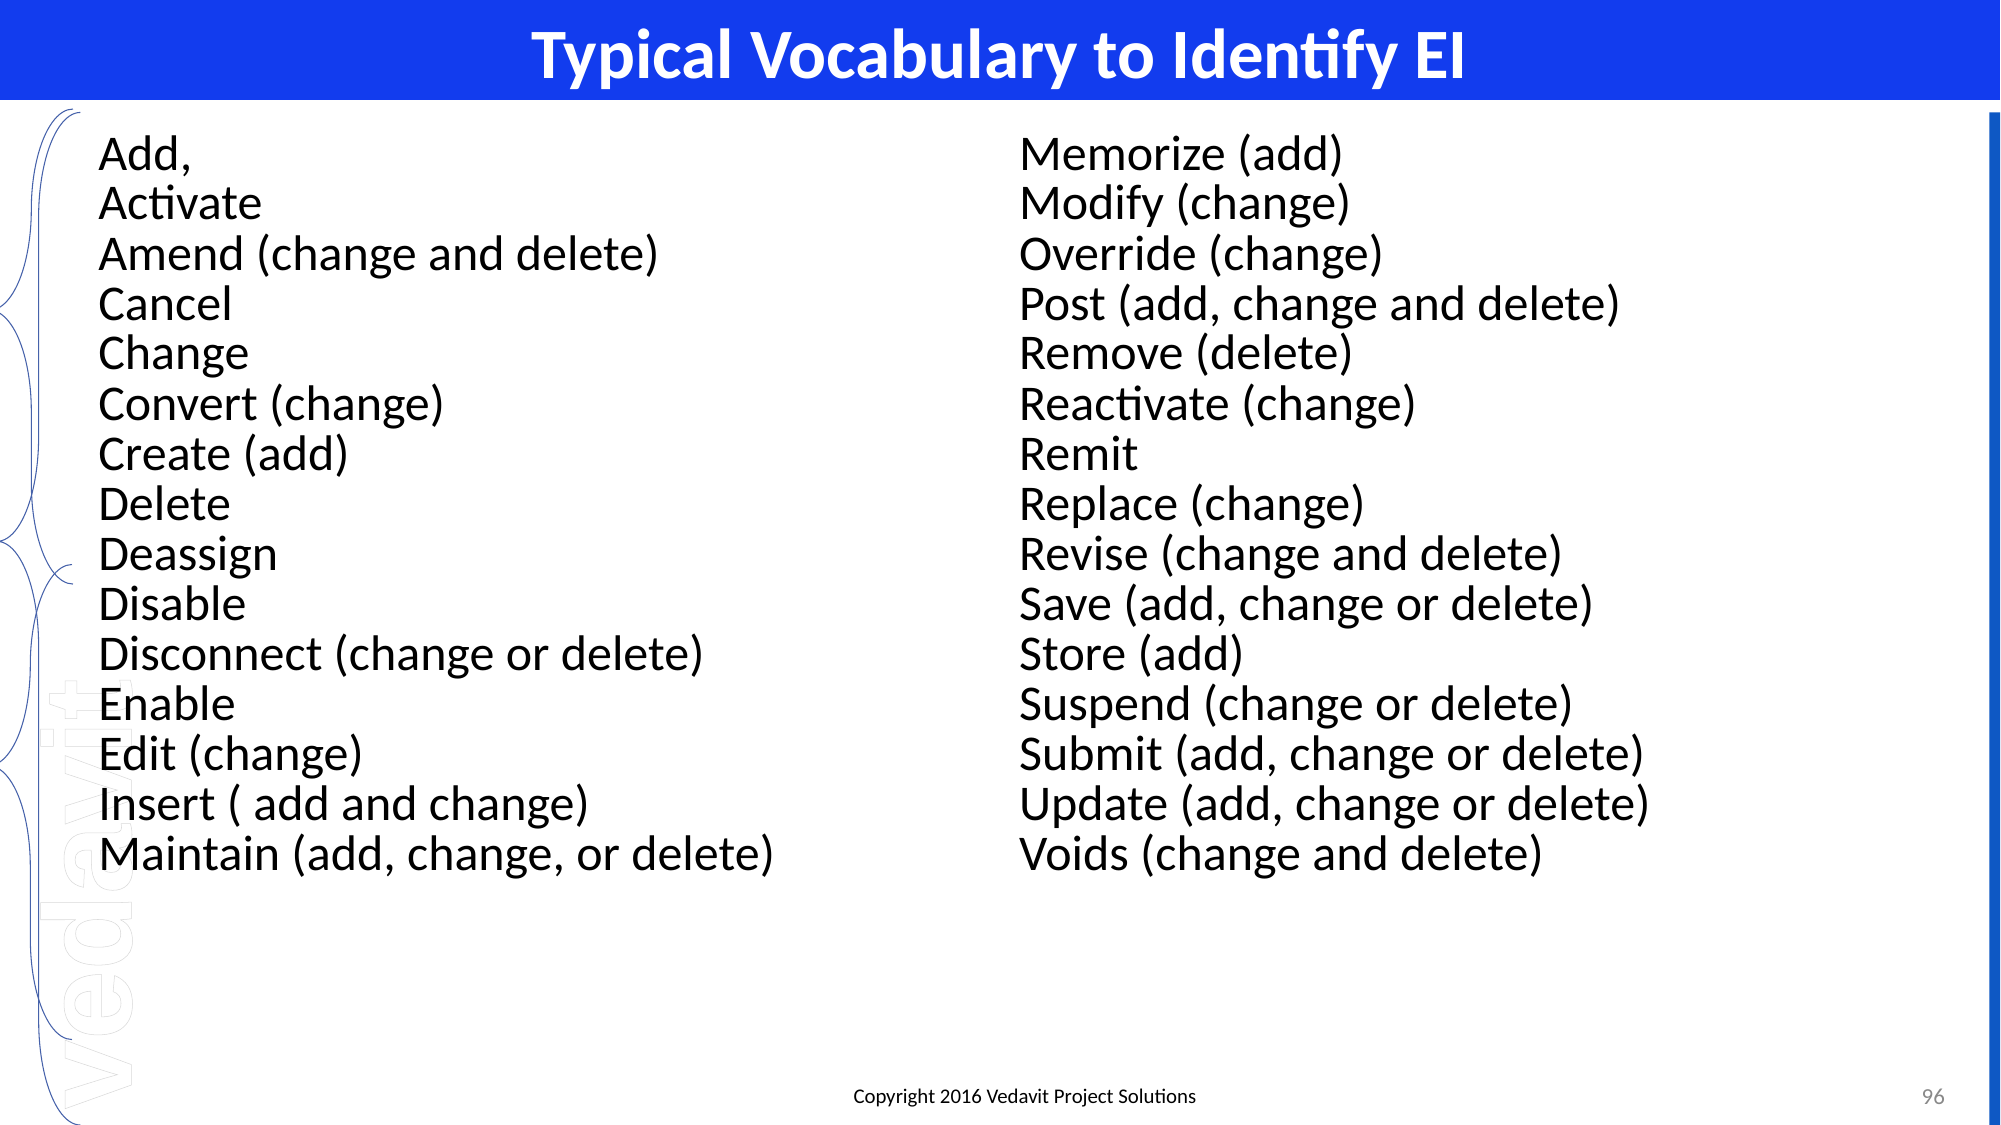

# Typical Vocabulary to Identify EI

| Add, Activate Amend (change and delete) Cancel Change Convert (change) Create (add) Delete Deassign Disable Disconnect (change or delete) Enable Edit (change) Insert ( add and change) Maintain (add, change, or delete) | Memorize (add) Modify (change) Override (change) Post (add, change and delete) Remove (delete) Reactivate (change) Remit Replace (change) Revise (change and delete) Save (add, change or delete) Store (add) Suspend (change or delete) Submit (add, change or delete) Update (add, change or delete) Voids (change and delete) |
| --- | --- |
96